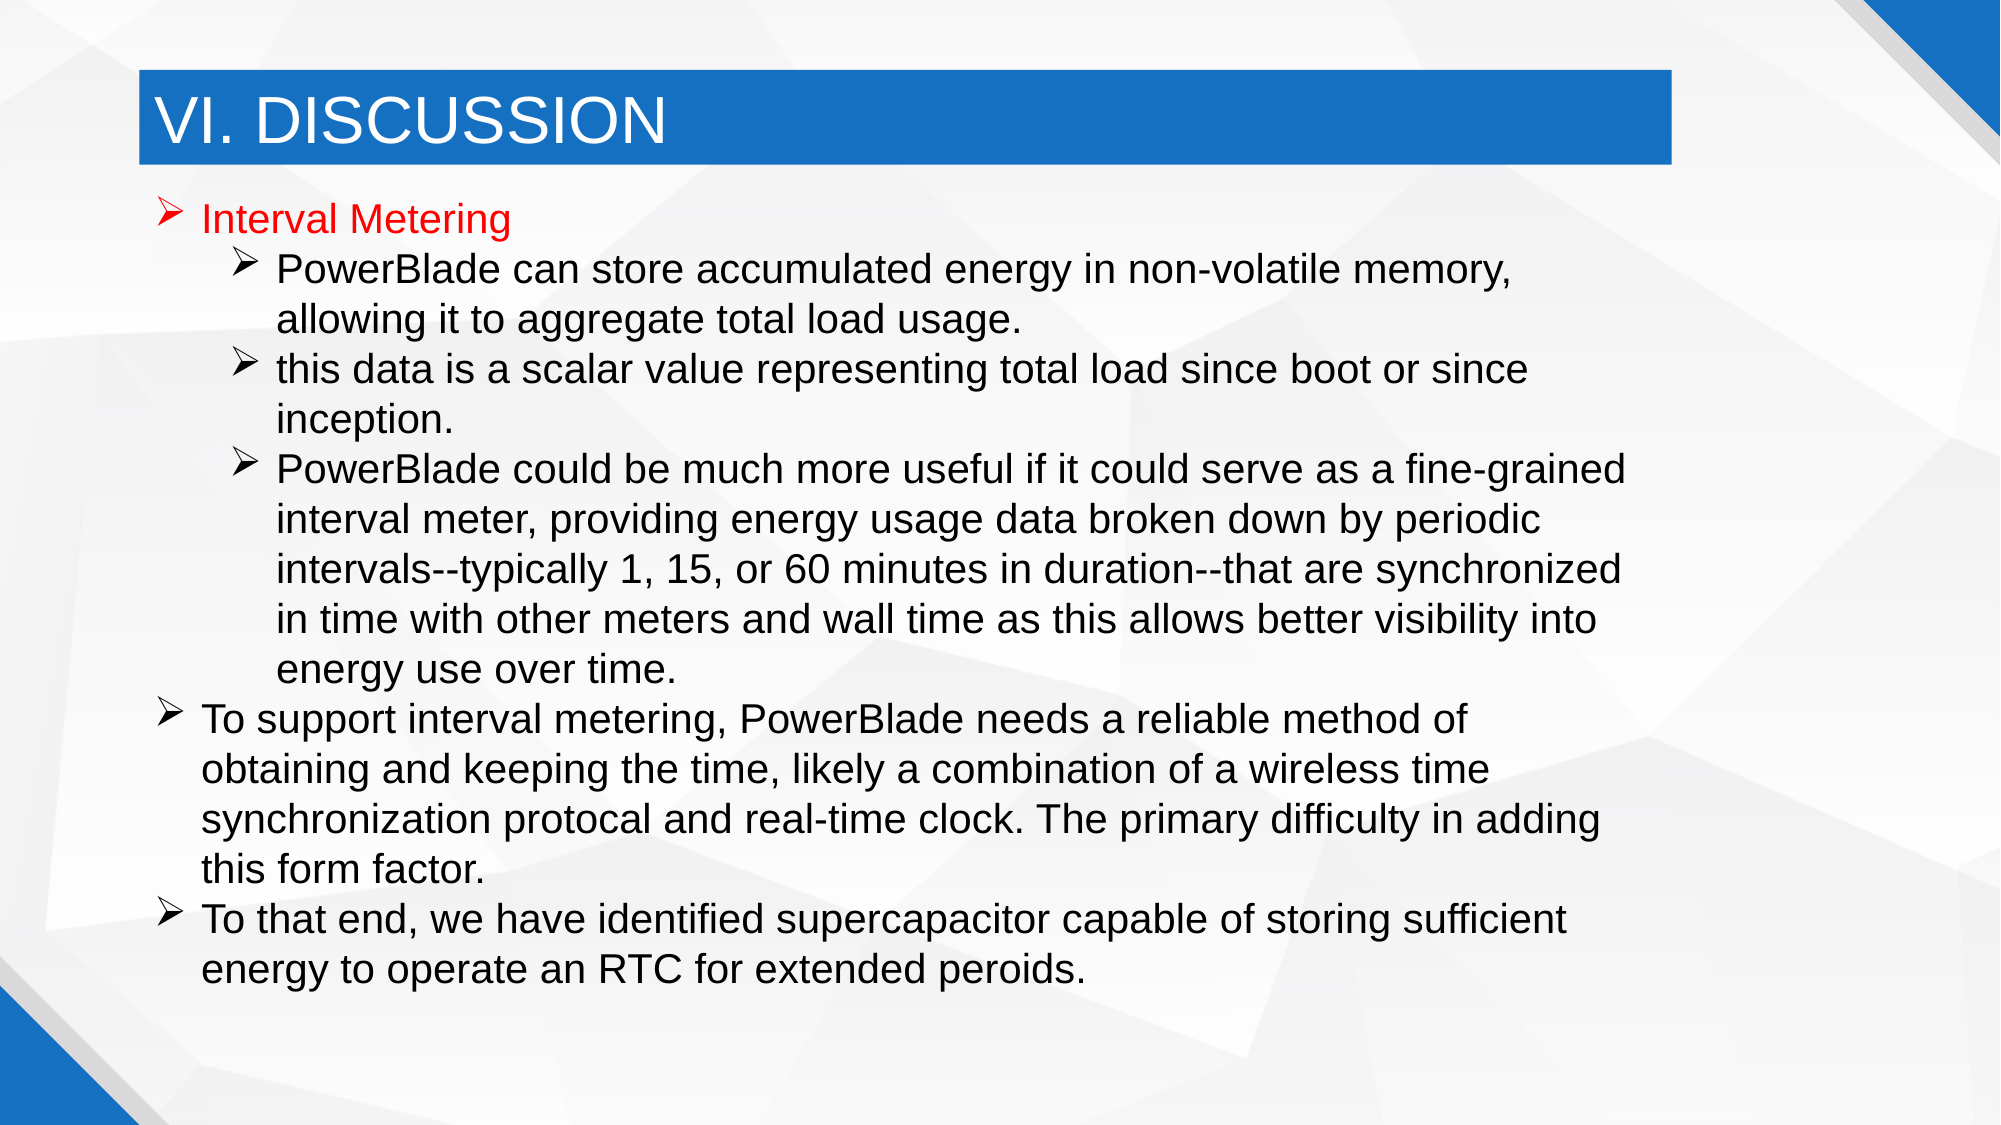

VI. DISCUSSION
Interval Metering
PowerBlade can store accumulated energy in non-volatile memory, allowing it to aggregate total load usage.
this data is a scalar value representing total load since boot or since inception.
PowerBlade could be much more useful if it could serve as a fine-grained interval meter, providing energy usage data broken down by periodic intervals--typically 1, 15, or 60 minutes in duration--that are synchronized in time with other meters and wall time as this allows better visibility into energy use over time.
To support interval metering, PowerBlade needs a reliable method of obtaining and keeping the time, likely a combination of a wireless time synchronization protocal and real-time clock. The primary difficulty in adding this form factor.
To that end, we have identified supercapacitor capable of storing sufficient energy to operate an RTC for extended peroids.